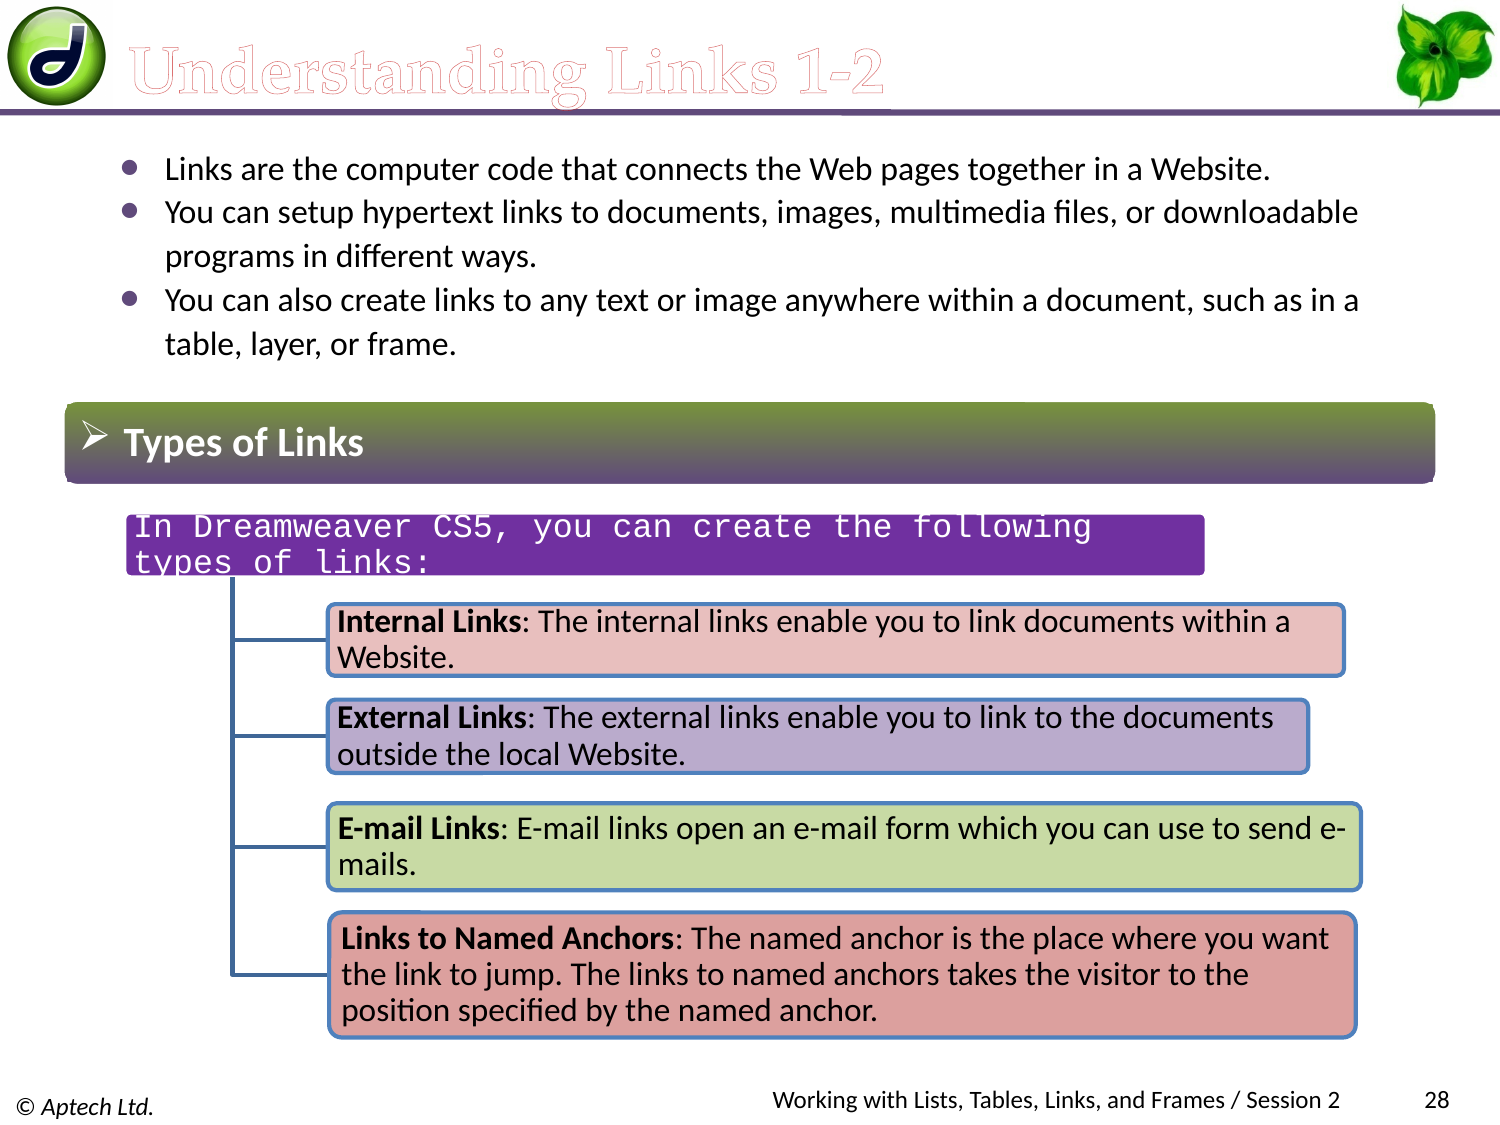

# Understanding Links 1-2
Links are the computer code that connects the Web pages together in a Website.
You can setup hypertext links to documents, images, multimedia files, or downloadable programs in different ways.
You can also create links to any text or image anywhere within a document, such as in a table, layer, or frame.

 Types of Links
In Dreamweaver CS5, you can create the following types of links:
Internal Links: The internal links enable you to link documents within a Website.
External Links: The external links enable you to link to the documents outside the local Website.
E-mail Links: E-mail links open an e-mail form which you can use to send e-mails.
Links to Named Anchors: The named anchor is the place where you want the link to jump. The links to named anchors takes the visitor to the position specified by the named anchor.
Working with Lists, Tables, Links, and Frames / Session 2
28